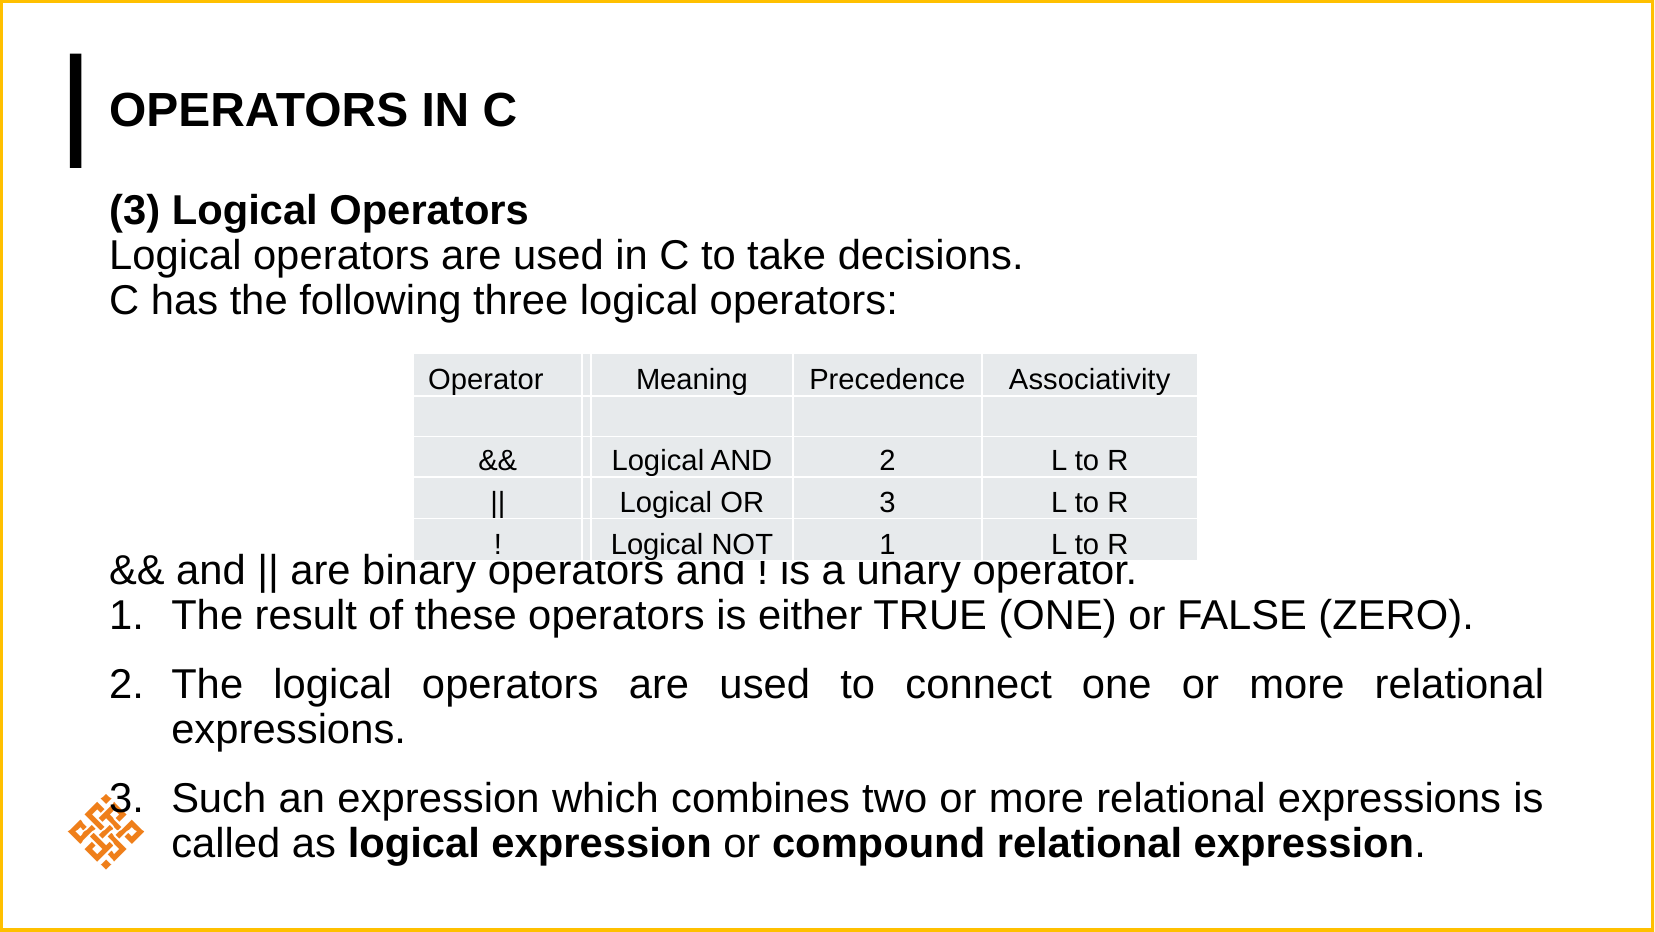

# Operators in c
(3) Logical Operators
Logical operators are used in C to take decisions.
C has the following three logical operators:

&& and || are binary operators and ! is a unary operator.
The result of these operators is either TRUE (ONE) or FALSE (ZERO).
The logical operators are used to connect one or more relational expressions.
Such an expression which combines two or more relational expressions is called as logical expression or compound relational expression.

| Operator |  | Meaning | Precedence | Associativity |
| --- | --- | --- | --- | --- |
|  |  |  |  |  |
| && |  | Logical AND | 2 | L to R |
| || |  | Logical OR | 3 | L to R |
| ! |  | Logical NOT | 1 | L to R |